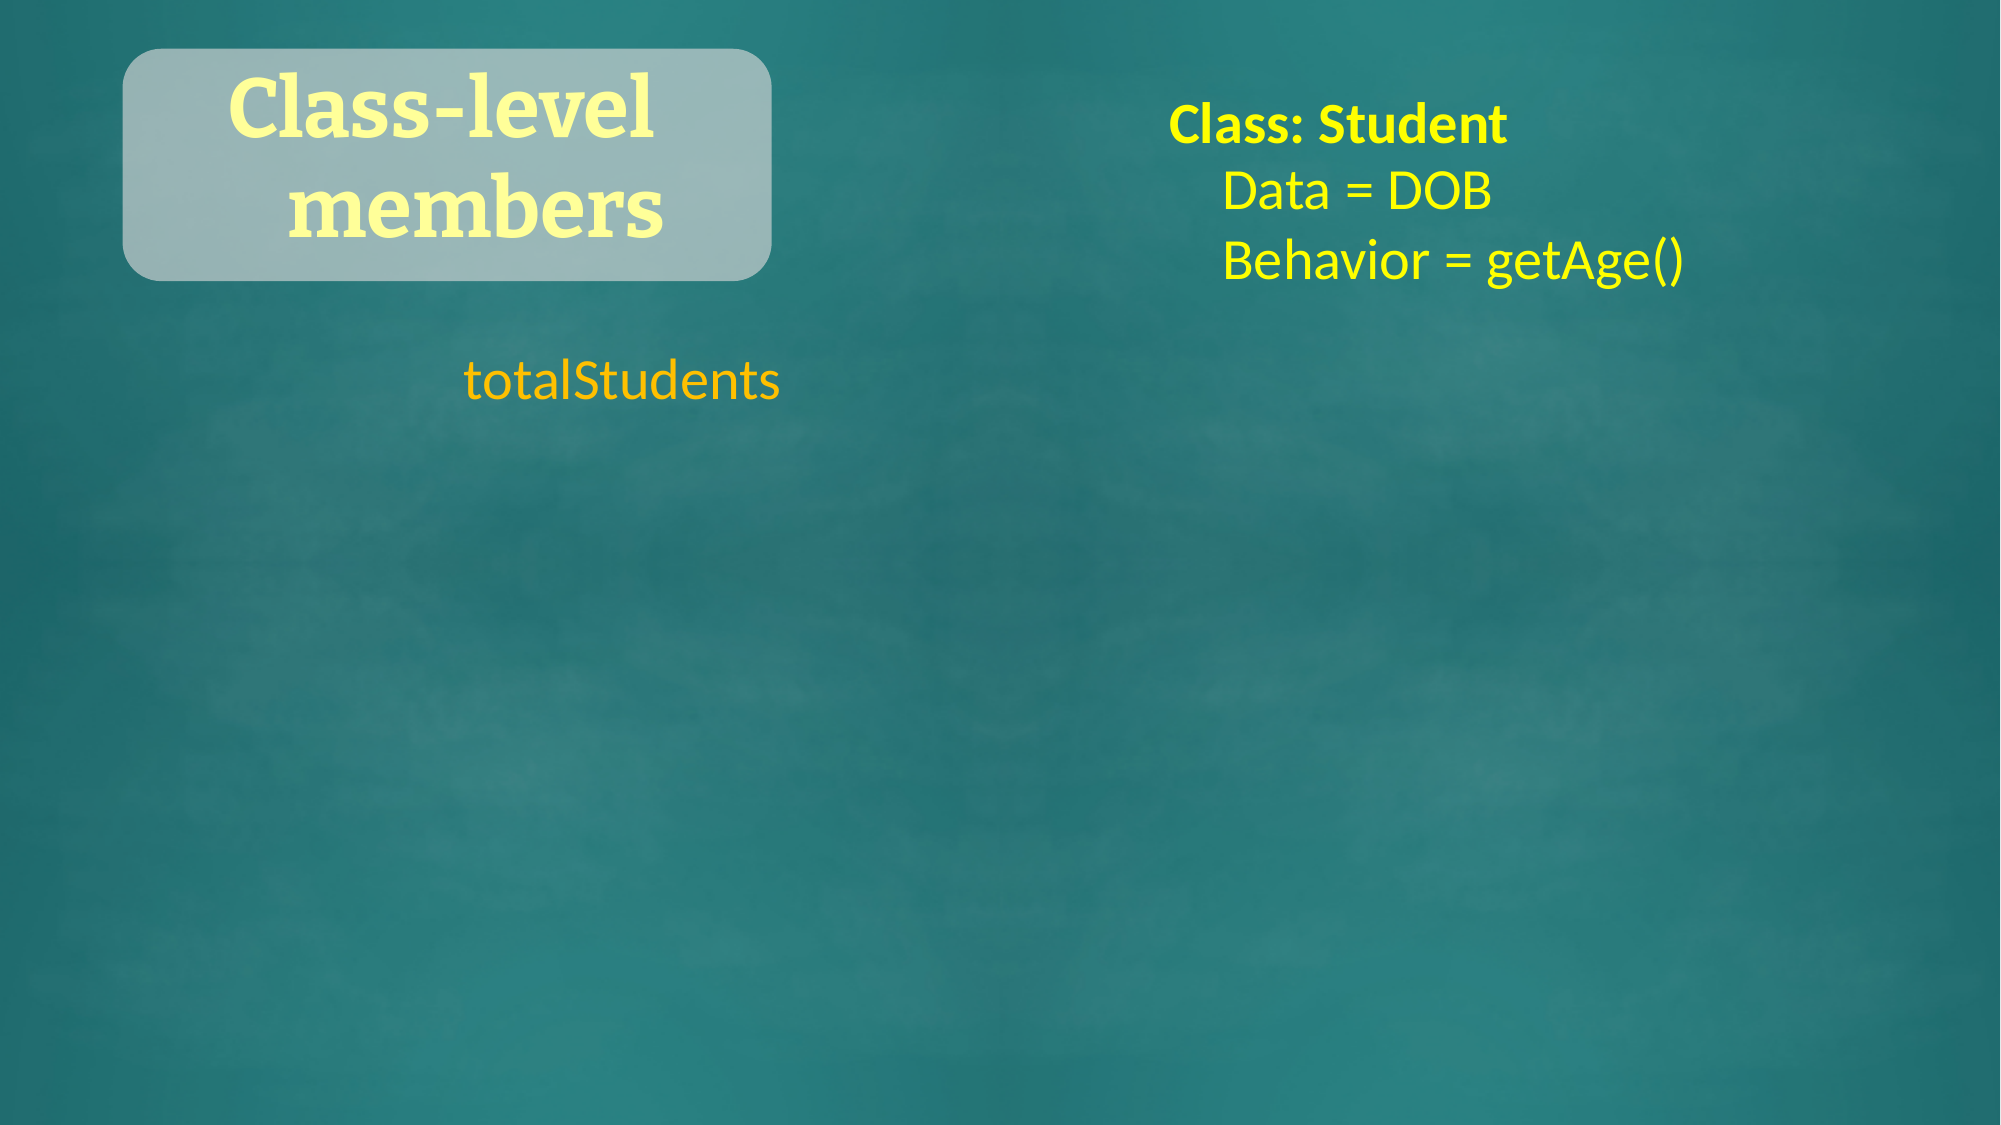

Class-level
members

Class: Student
Data = DOB
Behavior = getAge()
totalStudents